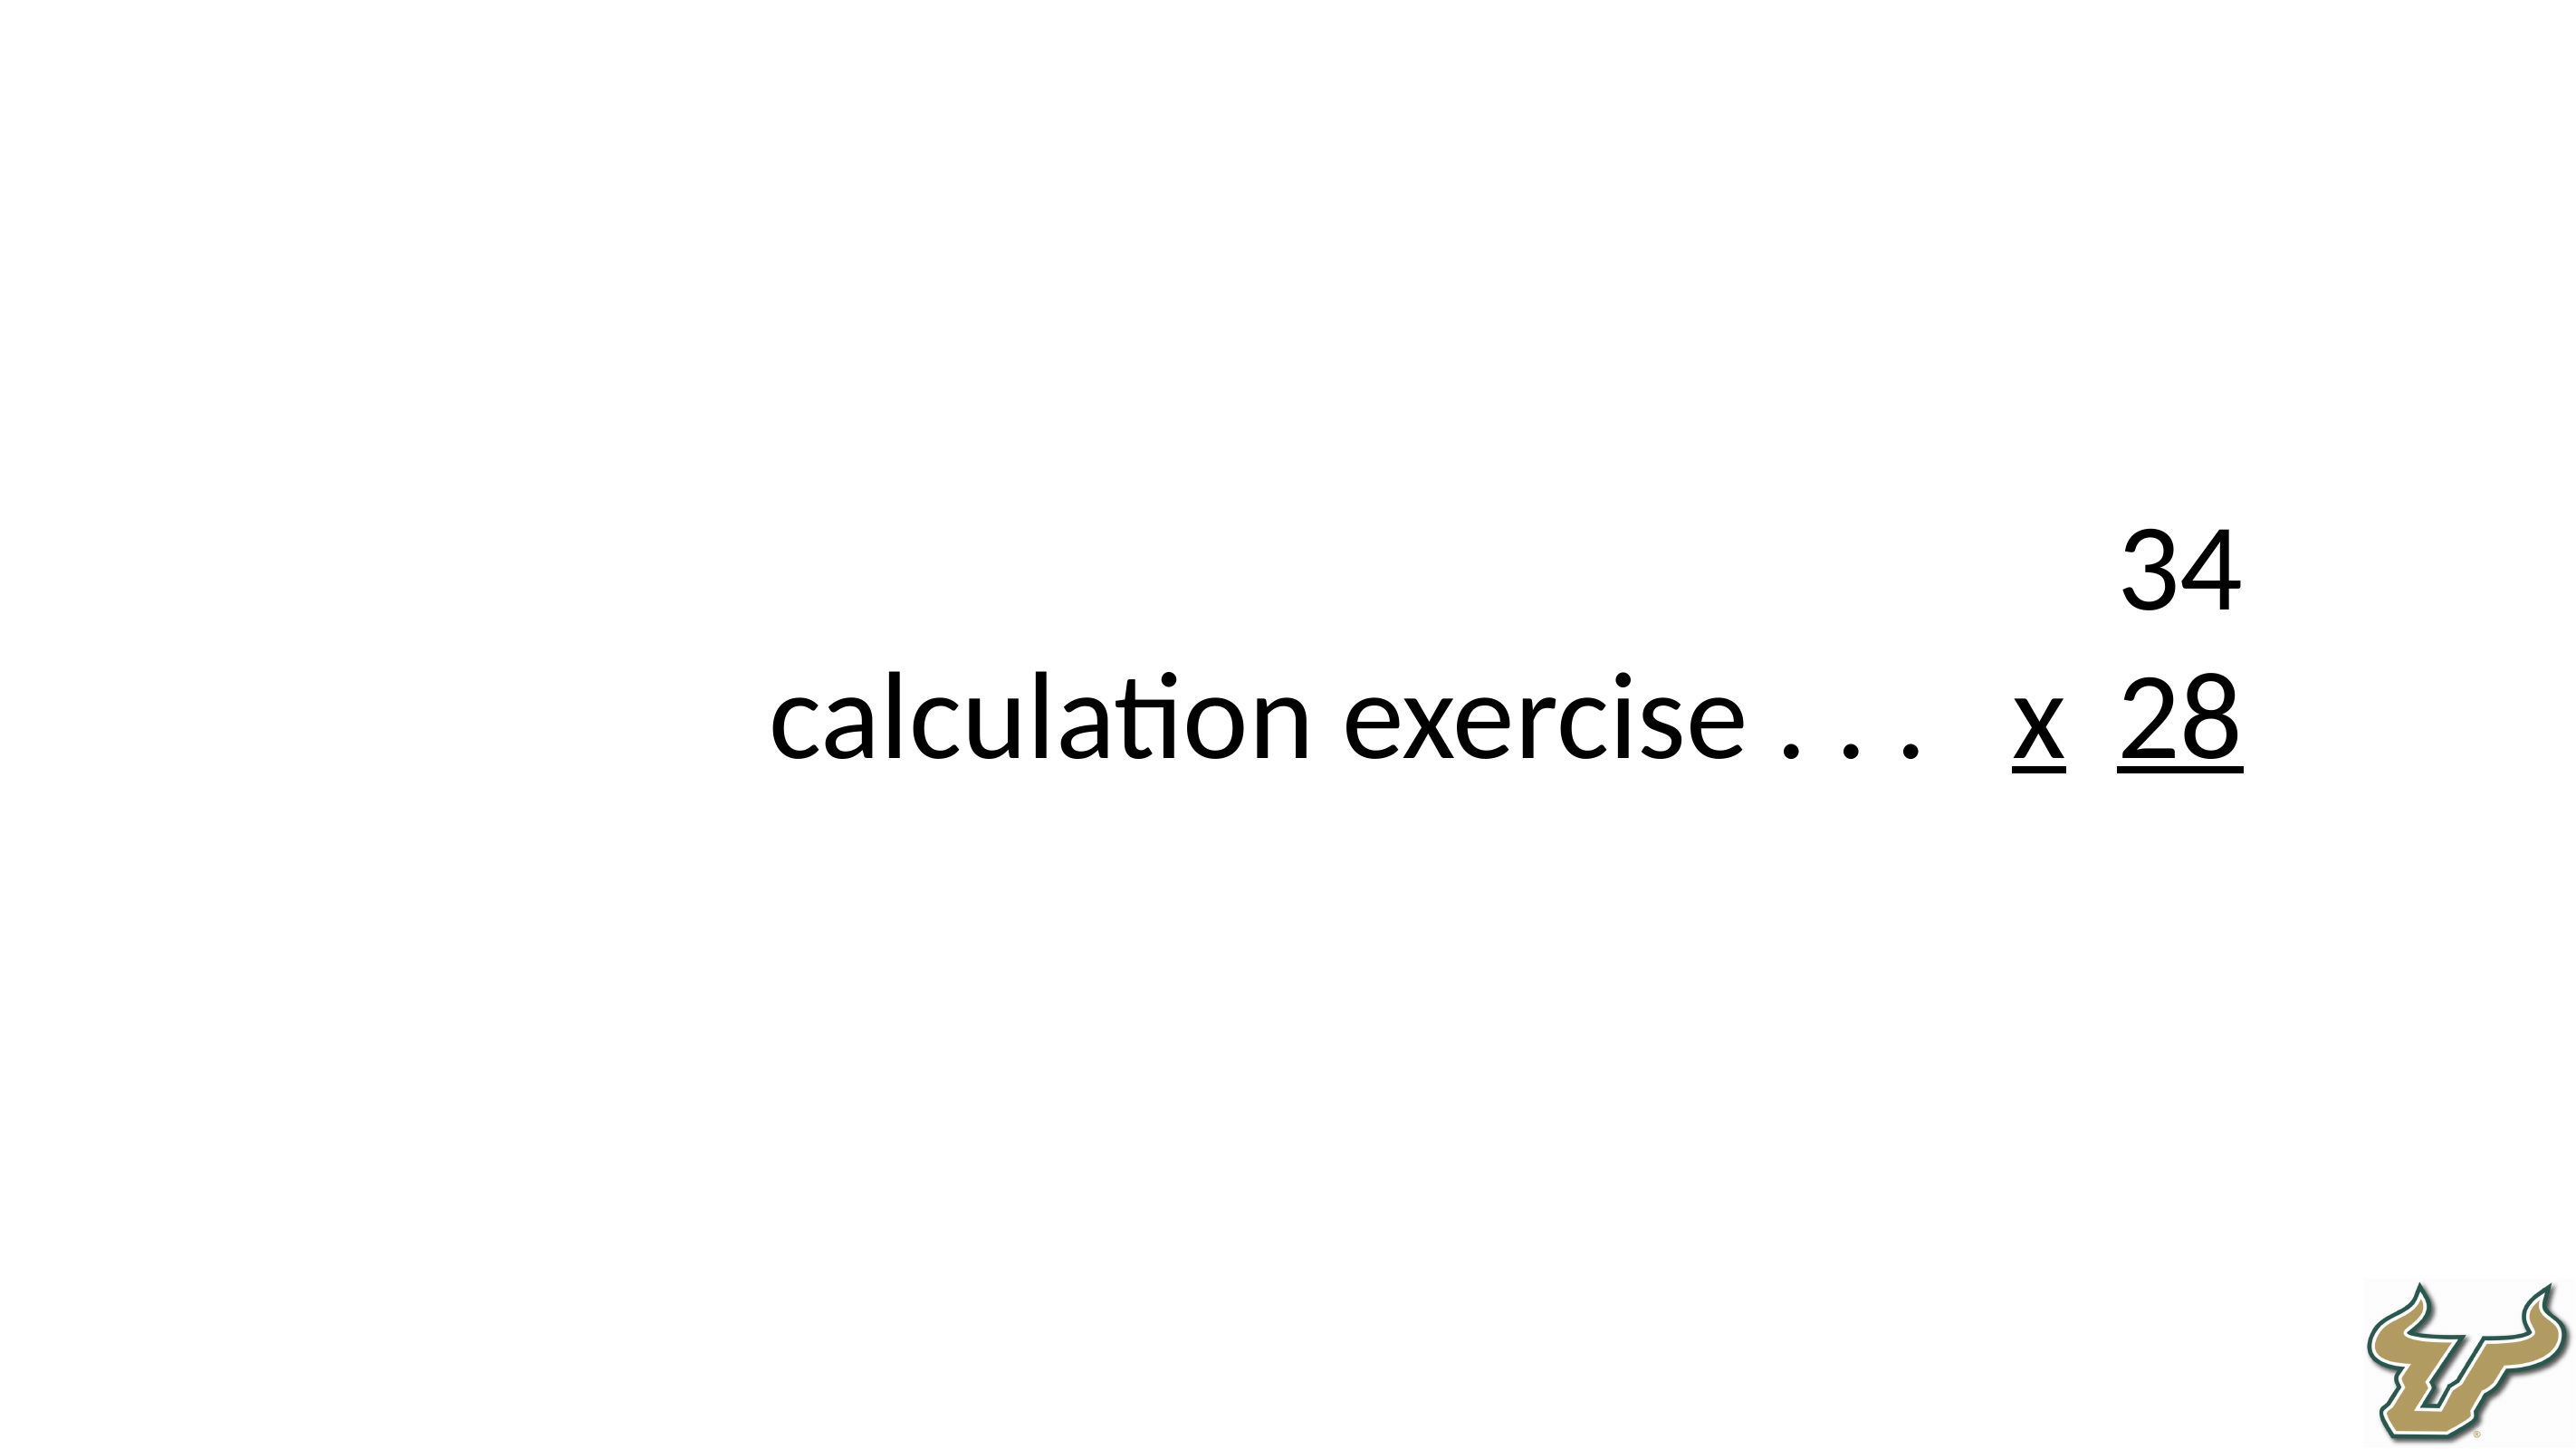

34
calculation exercise . . .   x	28